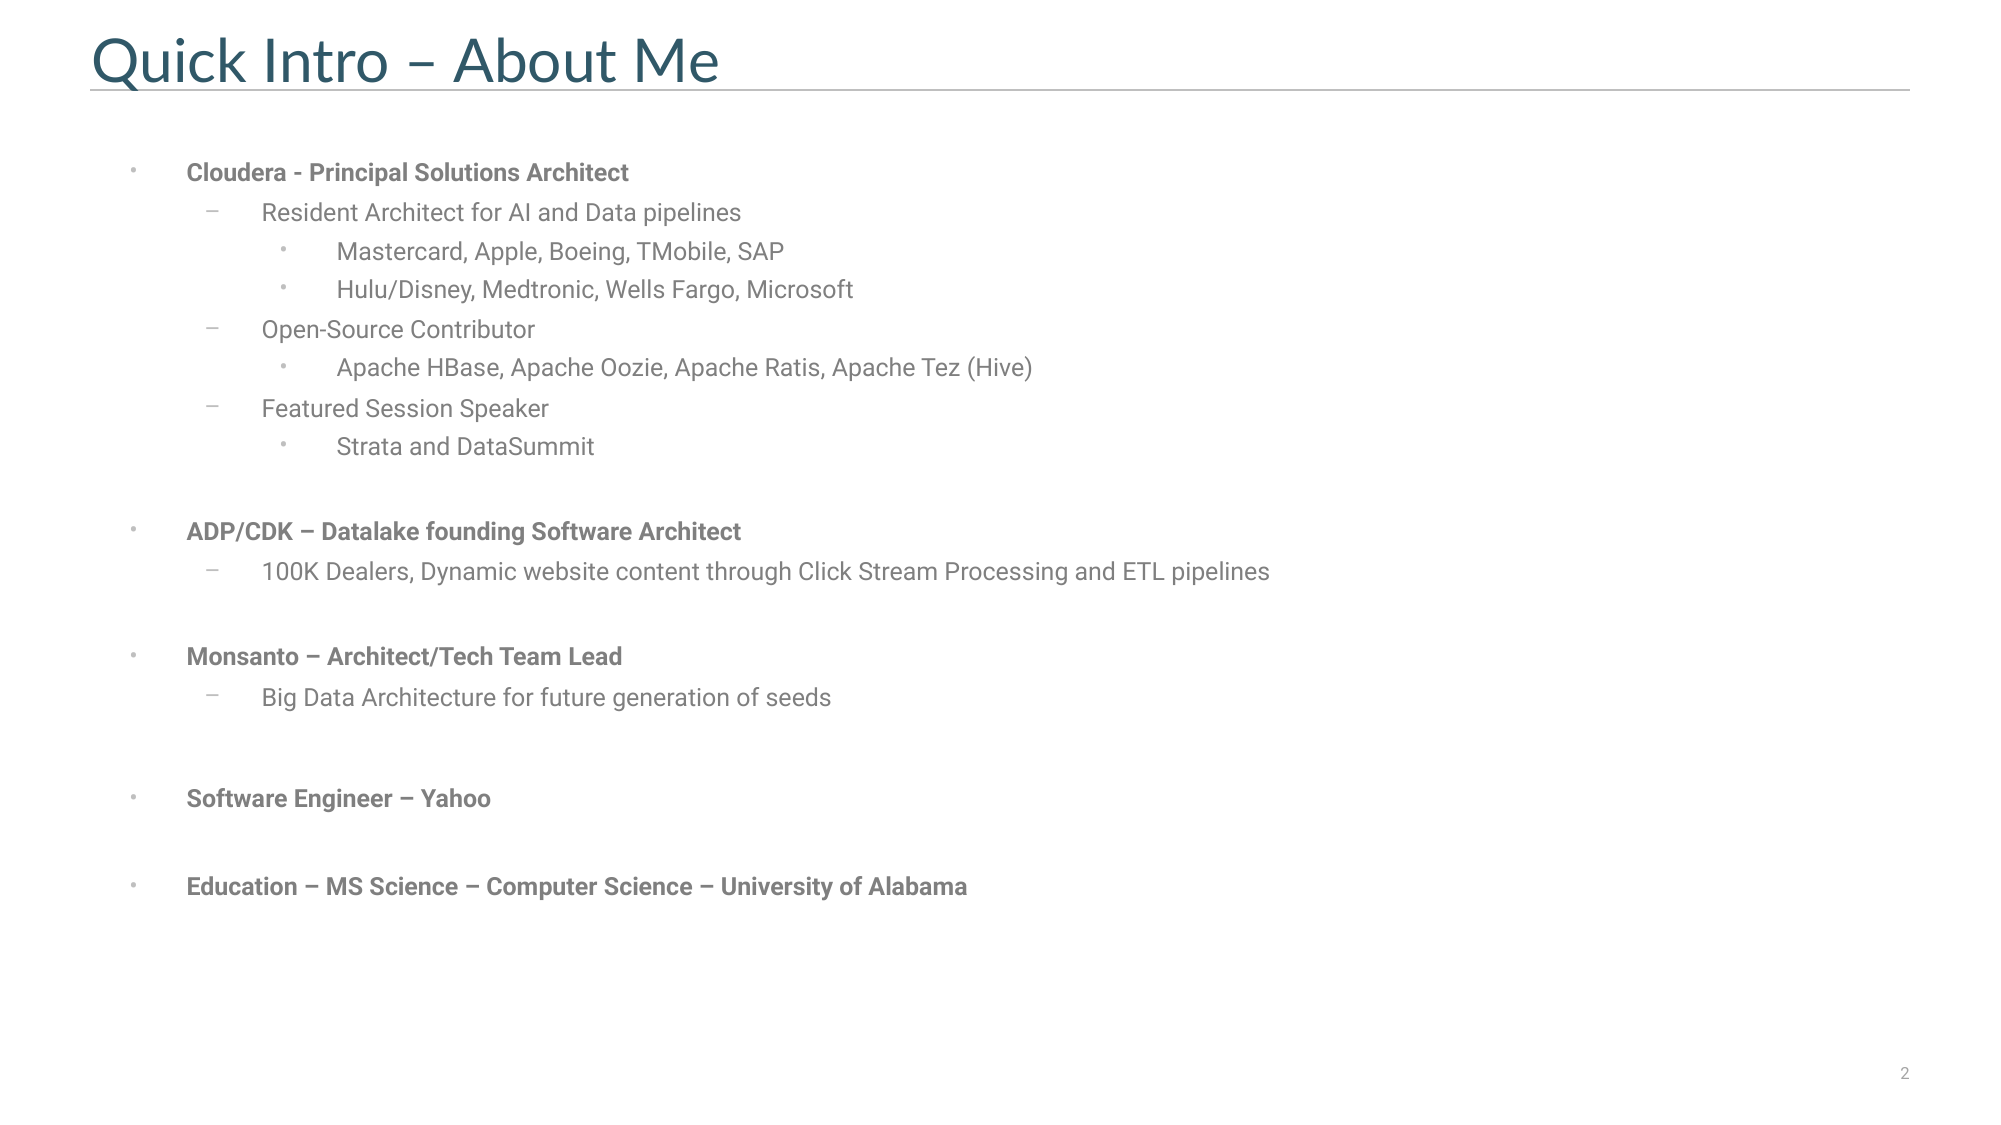

# Quick Intro – About Me
Cloudera - Principal Solutions Architect
Resident Architect for AI and Data pipelines
Mastercard, Apple, Boeing, TMobile, SAP
Hulu/Disney, Medtronic, Wells Fargo, Microsoft
Open-Source Contributor
Apache HBase, Apache Oozie, Apache Ratis, Apache Tez (Hive)
Featured Session Speaker
Strata and DataSummit

ADP/CDK – Datalake founding Software Architect
100K Dealers, Dynamic website content through Click Stream Processing and ETL pipelines

Monsanto – Architect/Tech Team Lead
Big Data Architecture for future generation of seeds

Software Engineer – Yahoo

Education – MS Science – Computer Science – University of Alabama